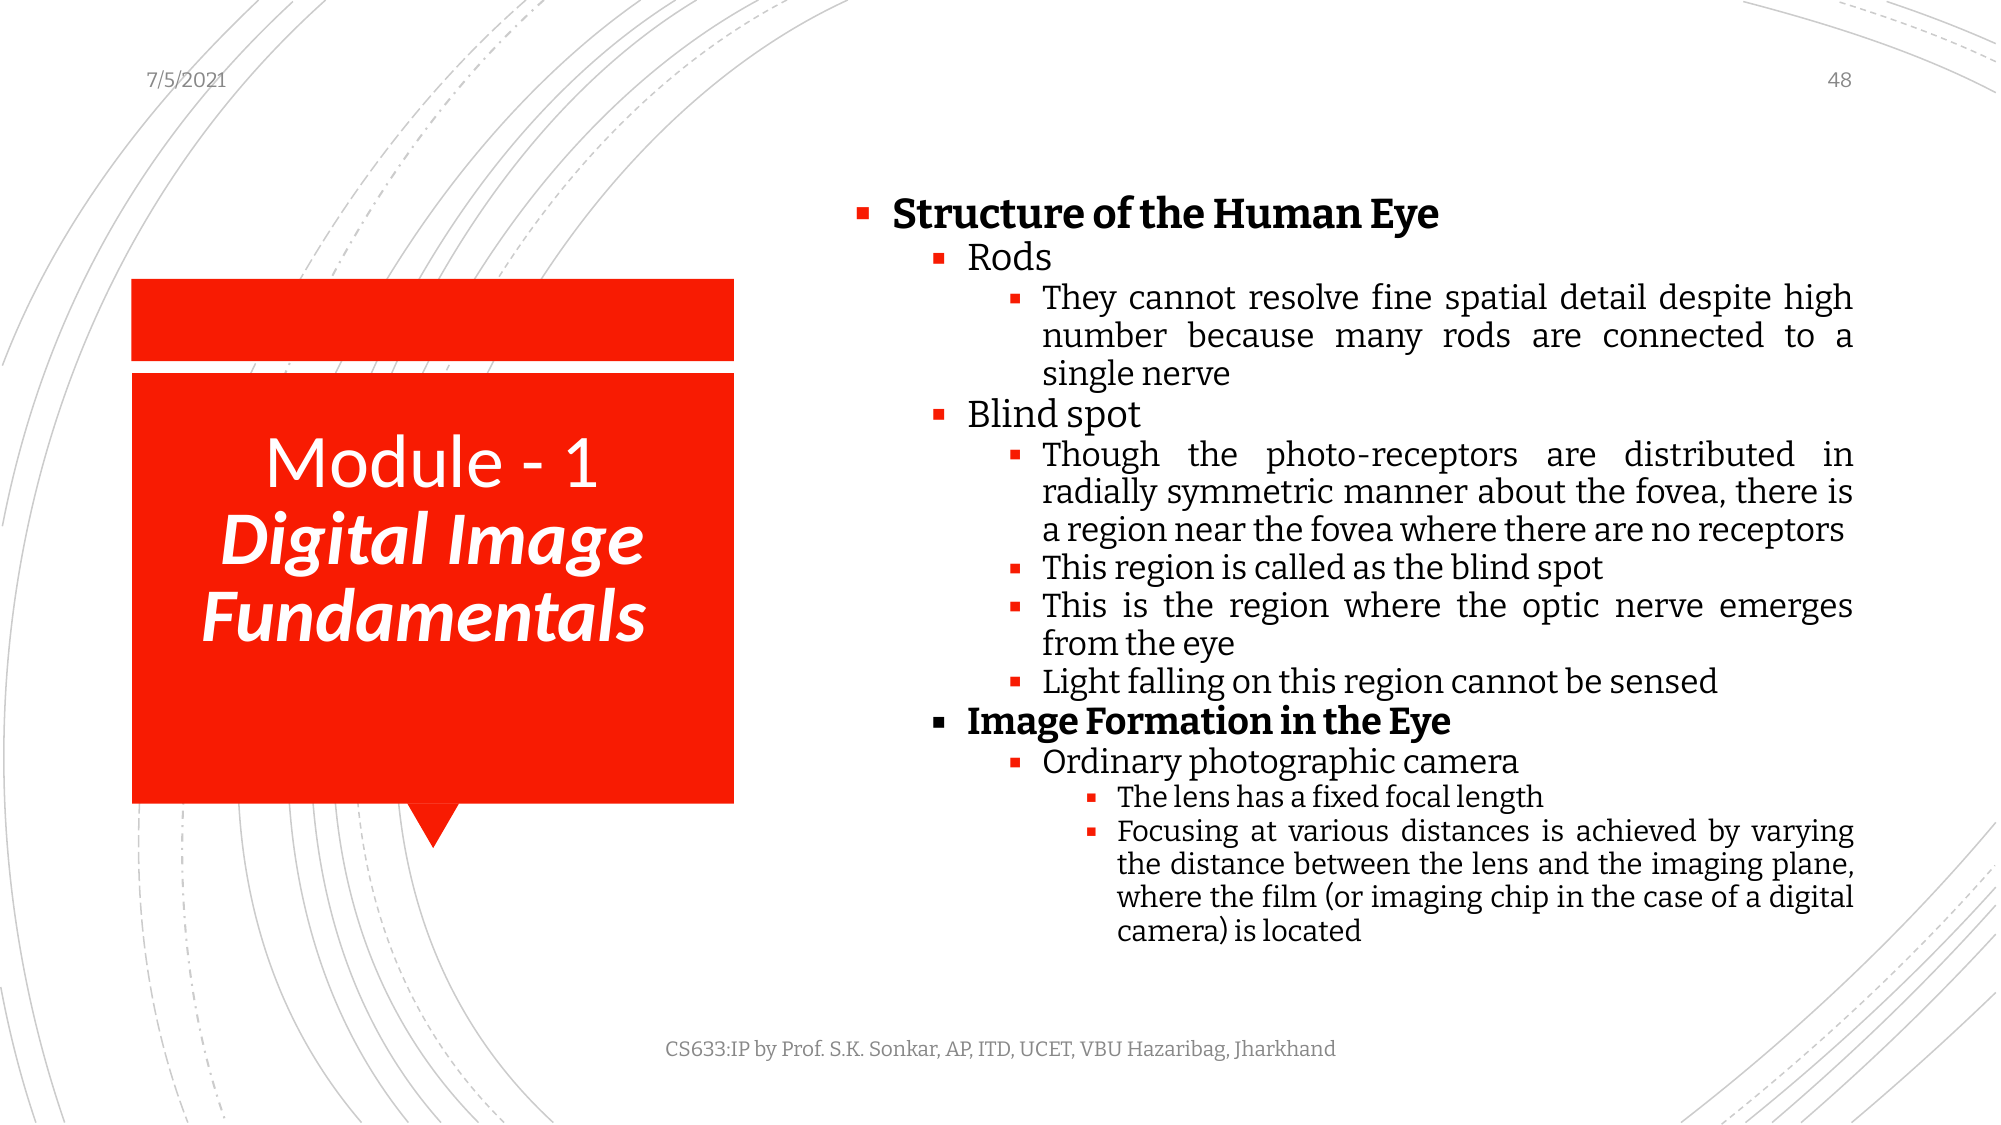

7/5/2021
48
Structure of the Human Eye
Rods
They cannot resolve fine spatial detail despite high number because many rods are connected to a single nerve
Blind spot
Though the photo-receptors are distributed in radially symmetric manner about the fovea, there is a region near the fovea where there are no receptors
This region is called as the blind spot
This is the region where the optic nerve emerges from the eye
Light falling on this region cannot be sensed
Image Formation in the Eye
Ordinary photographic camera
The lens has a fixed focal length
Focusing at various distances is achieved by varying the distance between the lens and the imaging plane, where the film (or imaging chip in the case of a digital camera) is located
# Module - 1 Digital Image Fundamentals
CS633:IP by Prof. S.K. Sonkar, AP, ITD, UCET, VBU Hazaribag, Jharkhand